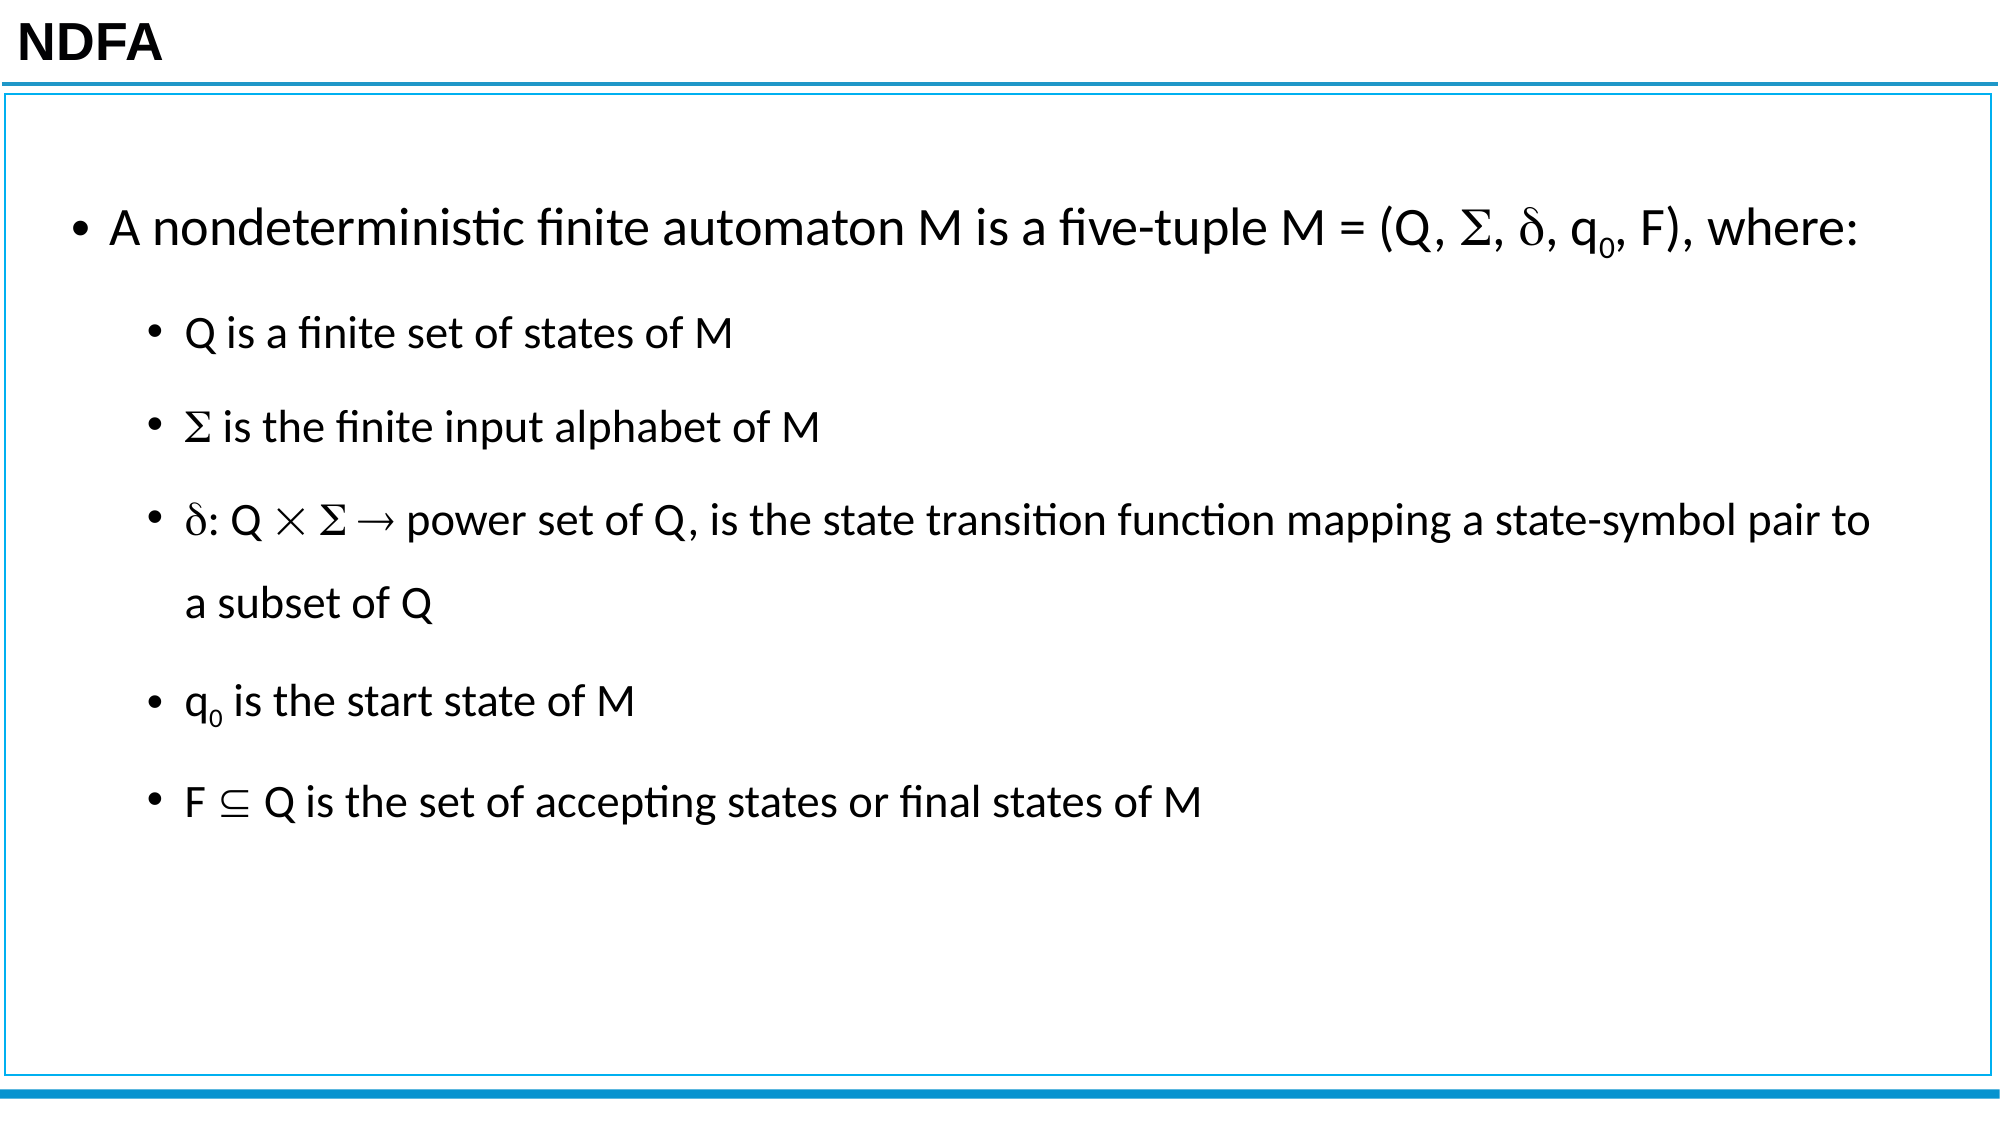

NDFA

A nondeterministic finite automaton M is a five-tuple M = (Q, Σ, δ, q0, F), where:
Q is a finite set of states of M
Σ is the finite input alphabet of M
δ: Q × Σ → power set of Q, is the state transition function mapping a state-symbol pair to a subset of Q
q0 is the start state of M
F ⊆ Q is the set of accepting states or final states of M